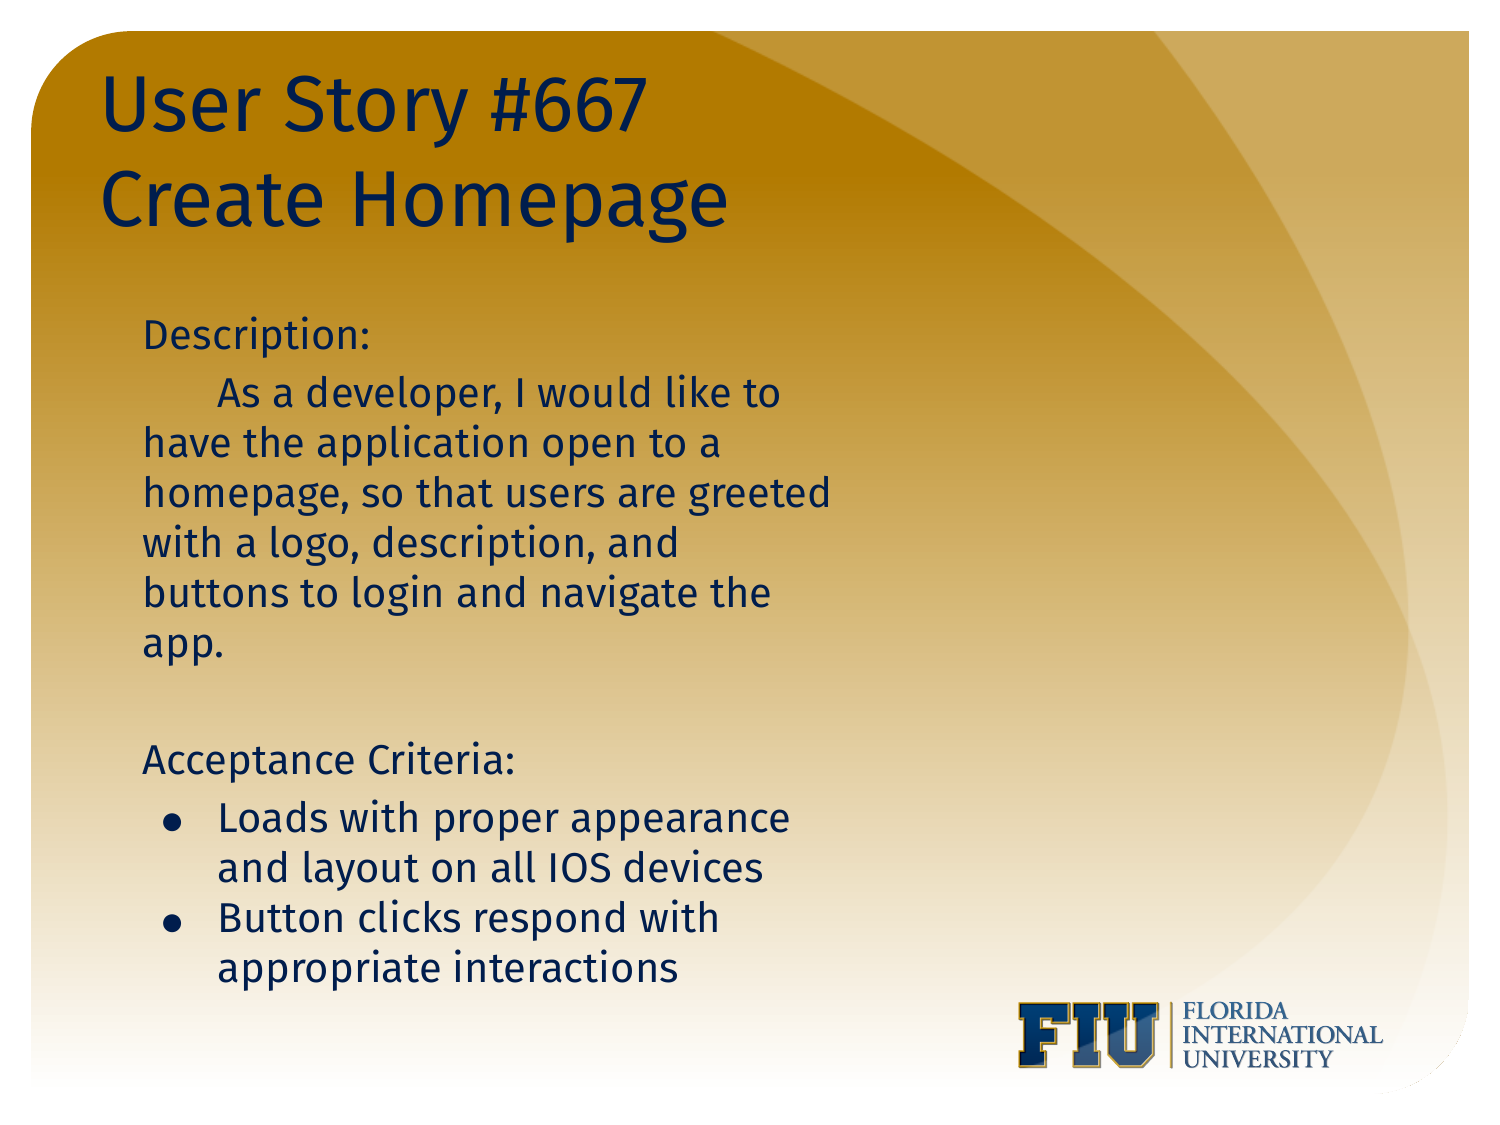

# User Story #667
Create Homepage
Description:
As a developer, I would like to have the application open to a homepage, so that users are greeted with a logo, description, and buttons to login and navigate the app.

Acceptance Criteria:
Loads with proper appearance and layout on all IOS devices
Button clicks respond with appropriate interactions